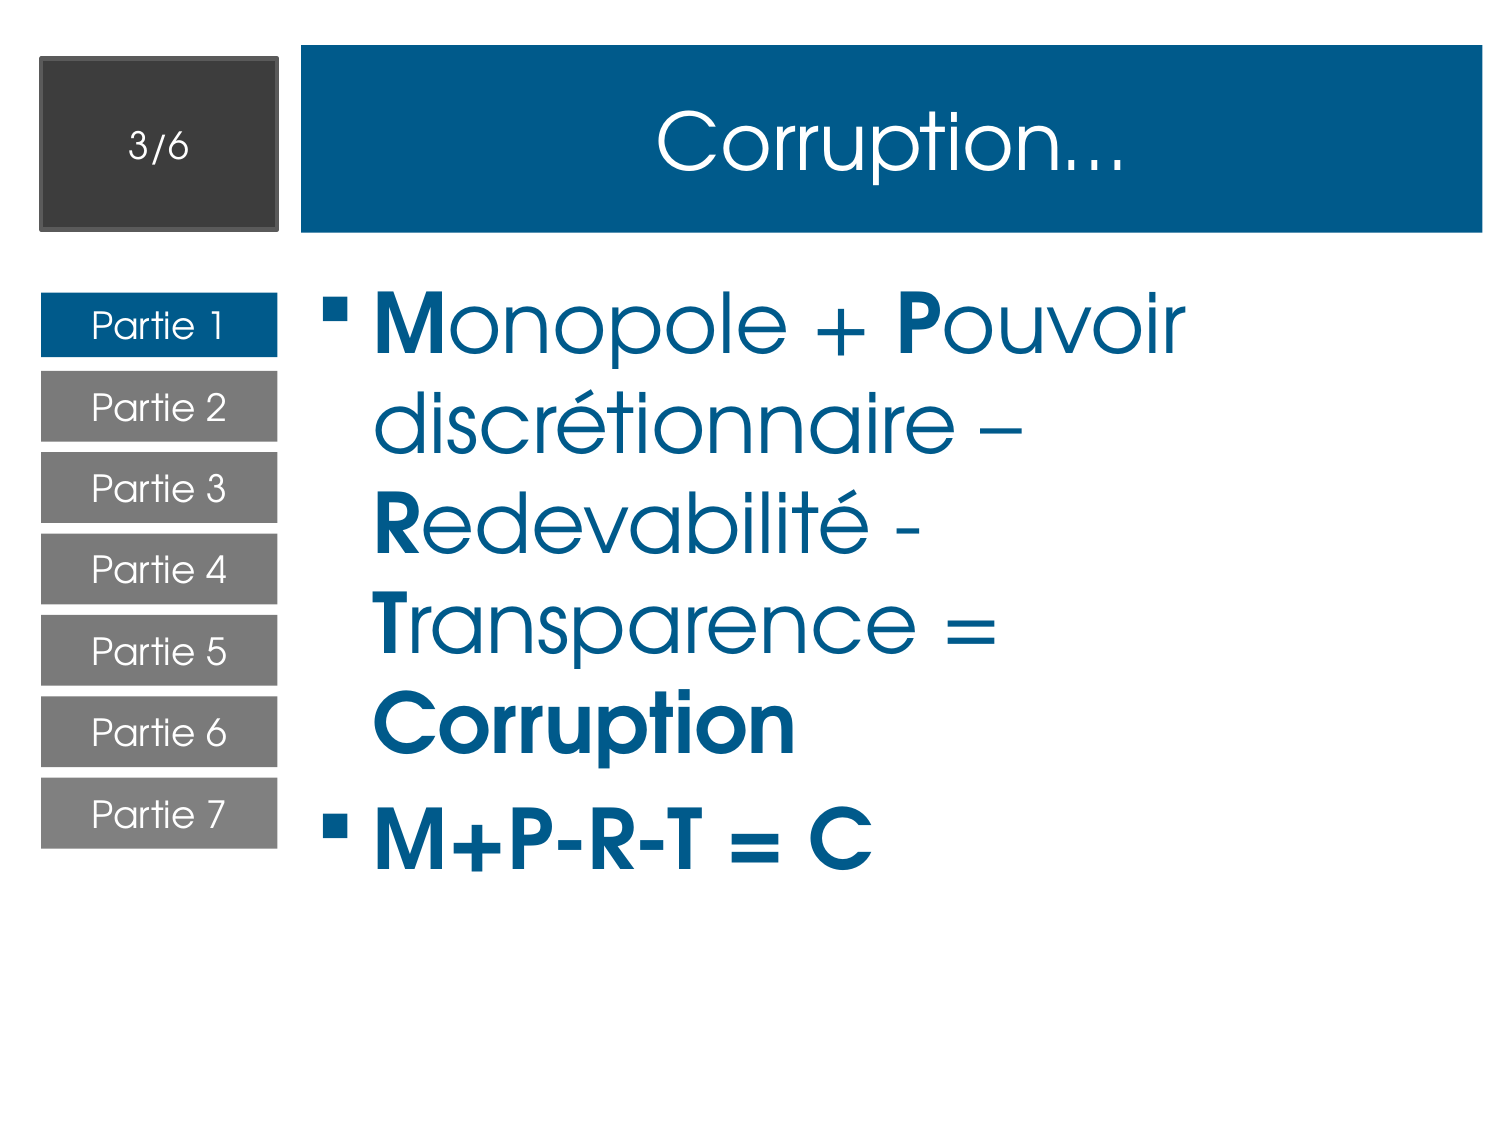

# Corruption…
3/6
Monopole + Pouvoir discrétionnaire – Redevabilité - Transparence = Corruption
M+P-R-T = C

Partie 1
Partie 2
Partie 3
Partie 4
Partie 5
Partie 6
Partie 7